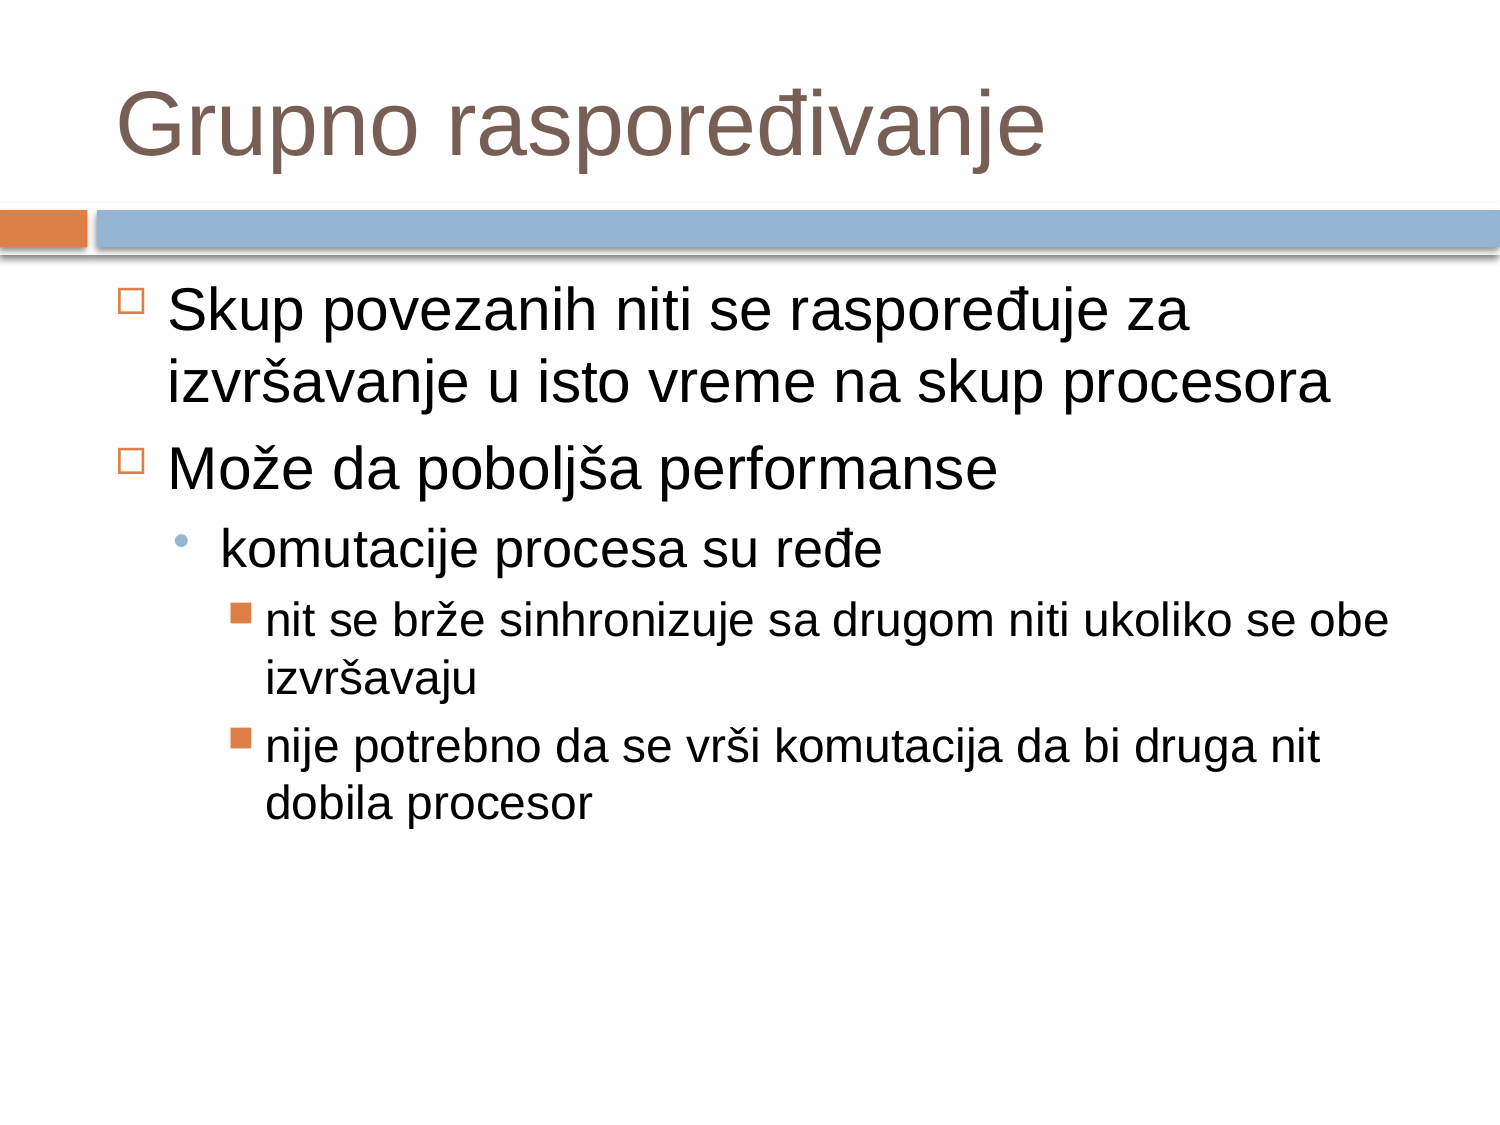

# Grupno raspoređivanje
Skup povezanih niti se raspoređuje za izvršavanje u isto vreme na skup procesora
Može da poboljša performanse
komutacije procesa su ređe
nit se brže sinhronizuje sa drugom niti ukoliko se obe izvršavaju
nije potrebno da se vrši komutacija da bi druga nit dobila procesor